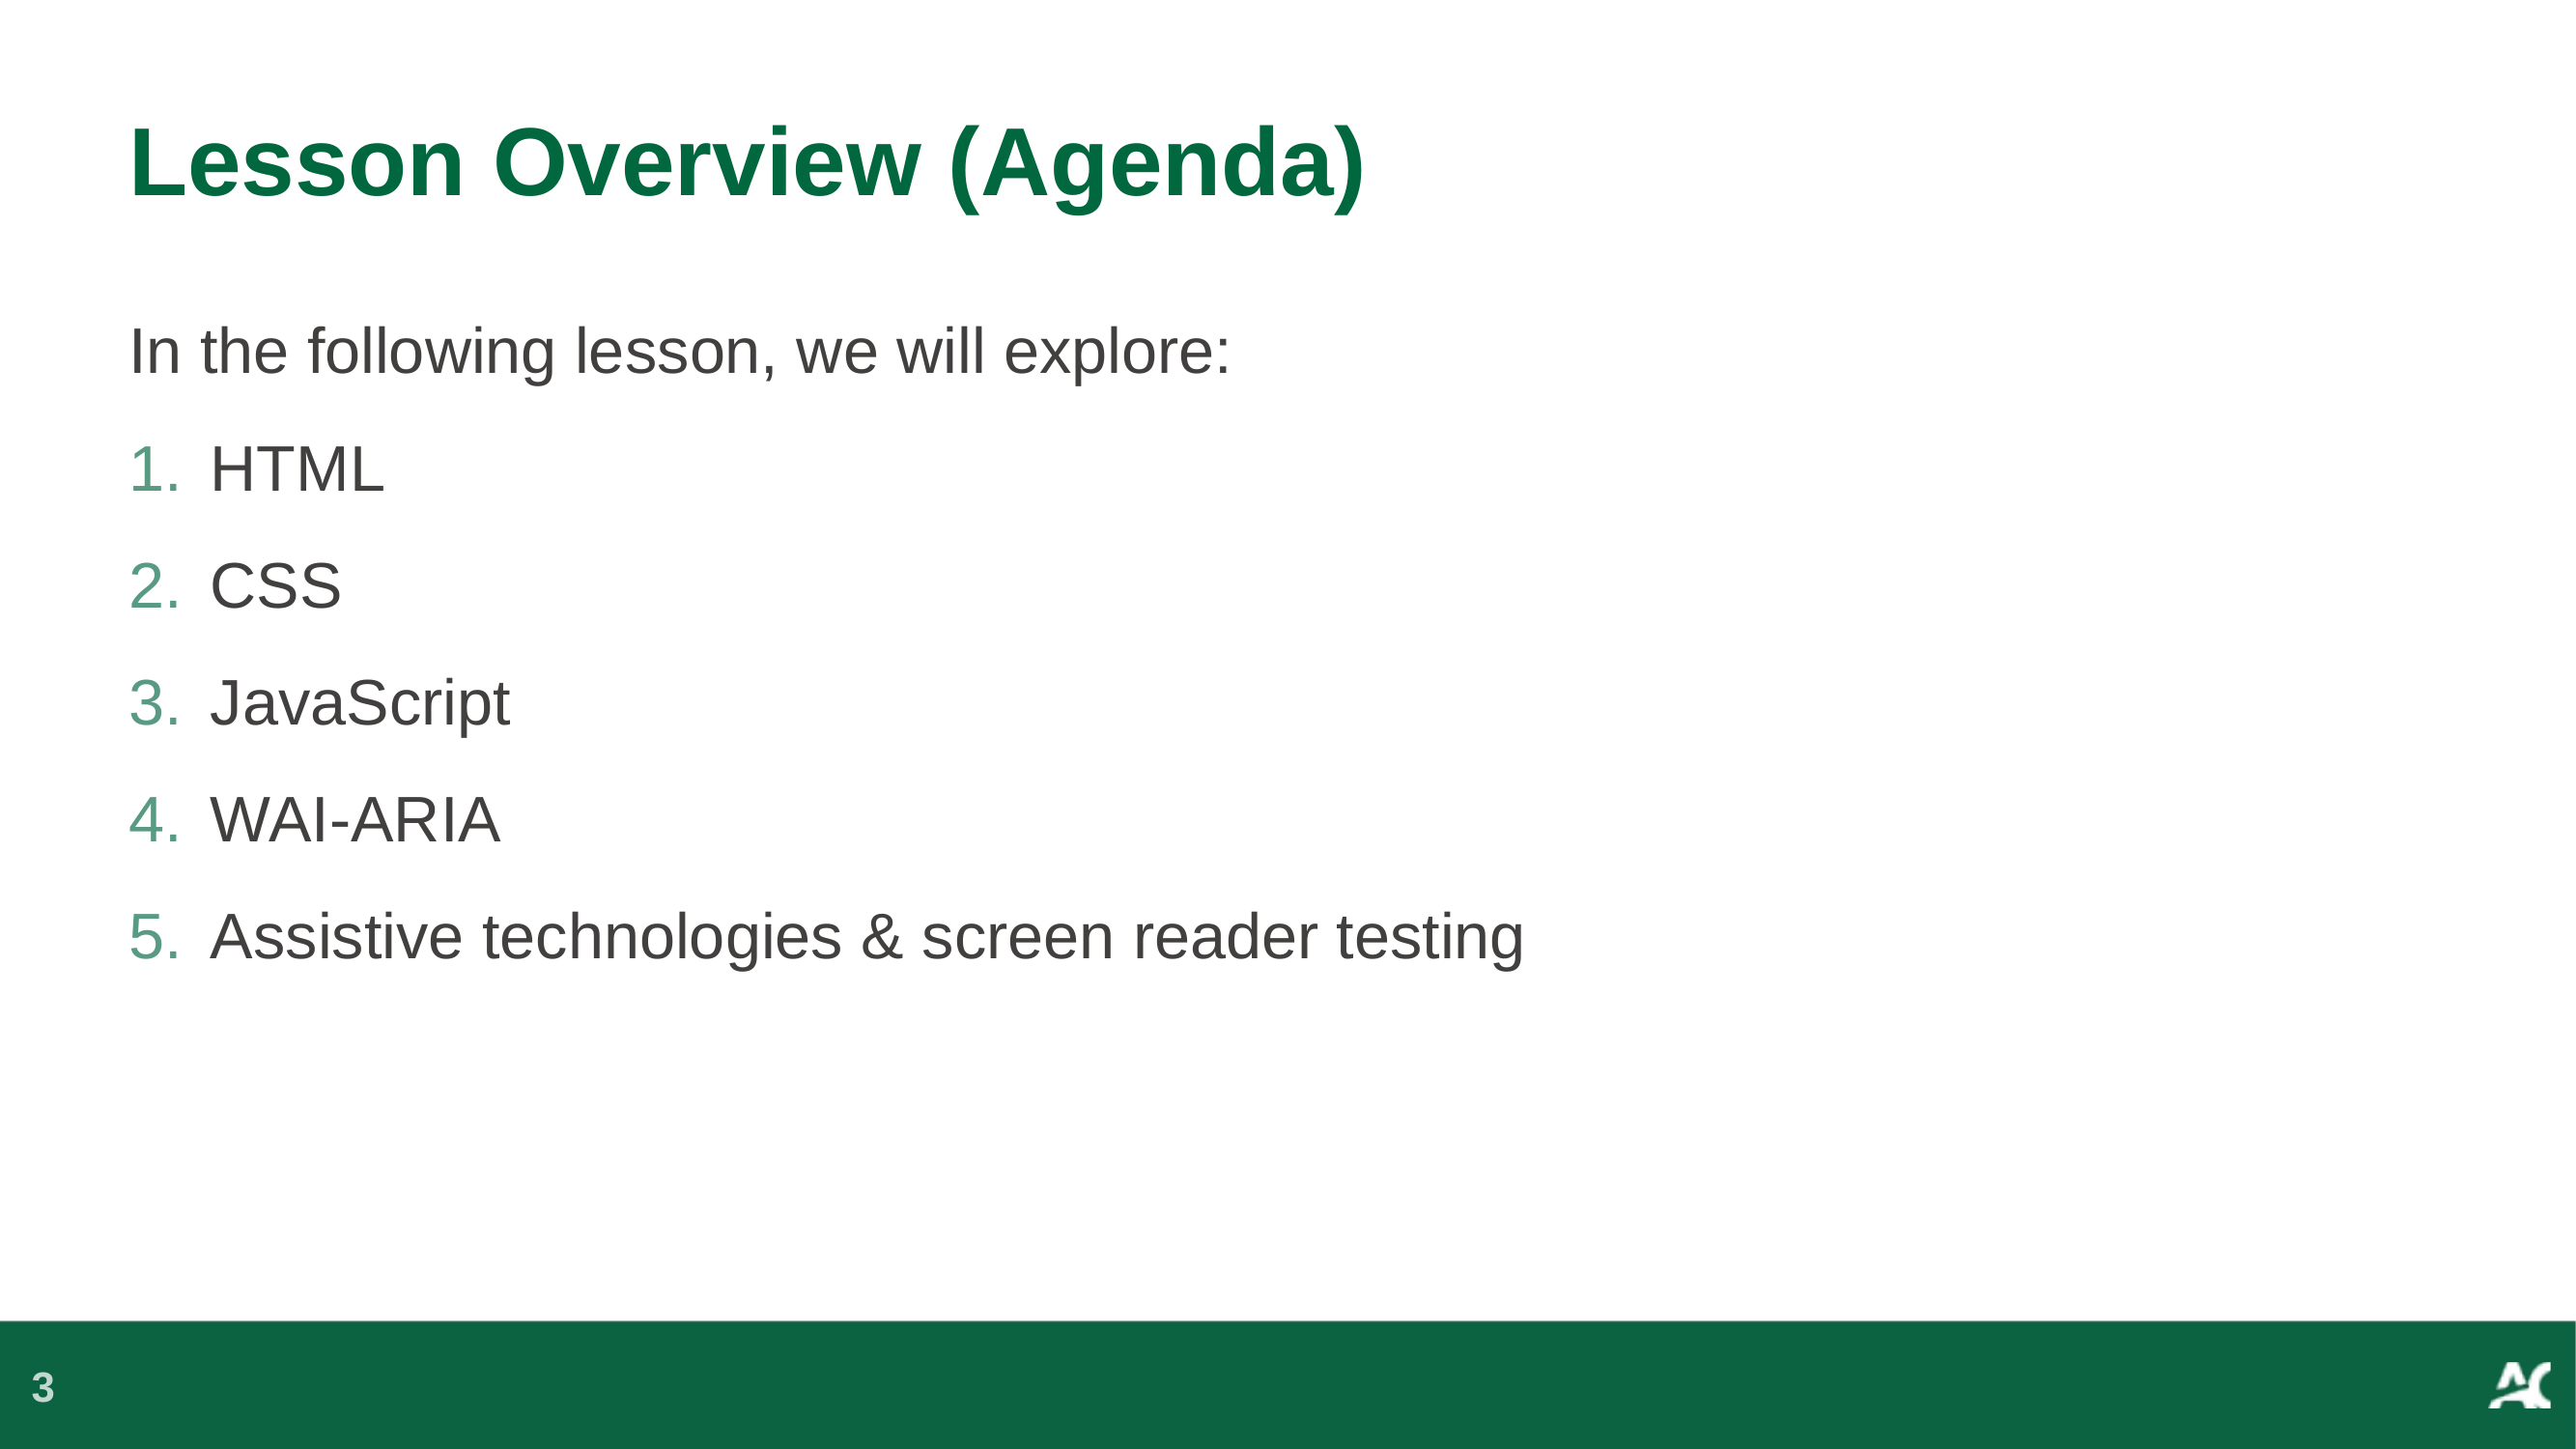

# Lesson Overview (Agenda)
In the following lesson, we will explore:
HTML
CSS
JavaScript
WAI-ARIA
Assistive technologies & screen reader testing

3